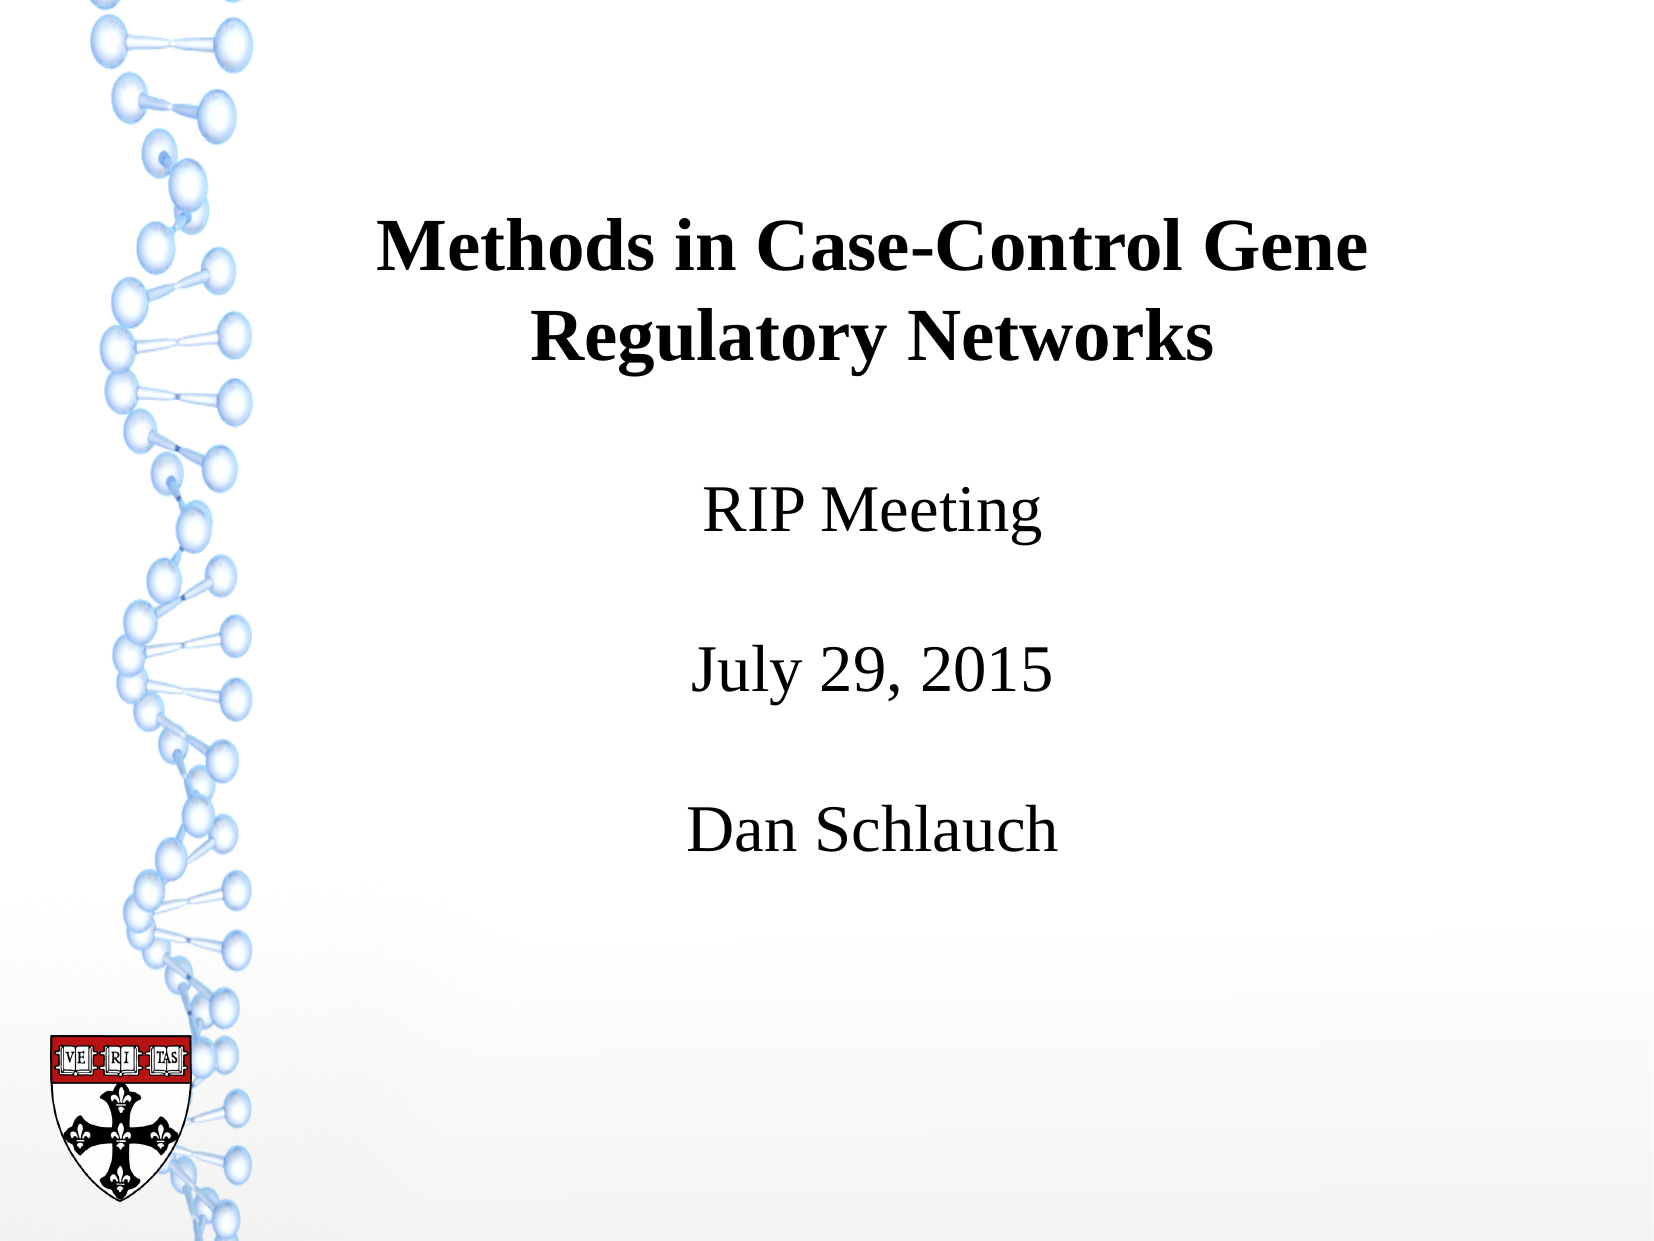

Methods in Case-Control Gene Regulatory Networks

RIP Meeting

July 29, 2015

Dan Schlauch